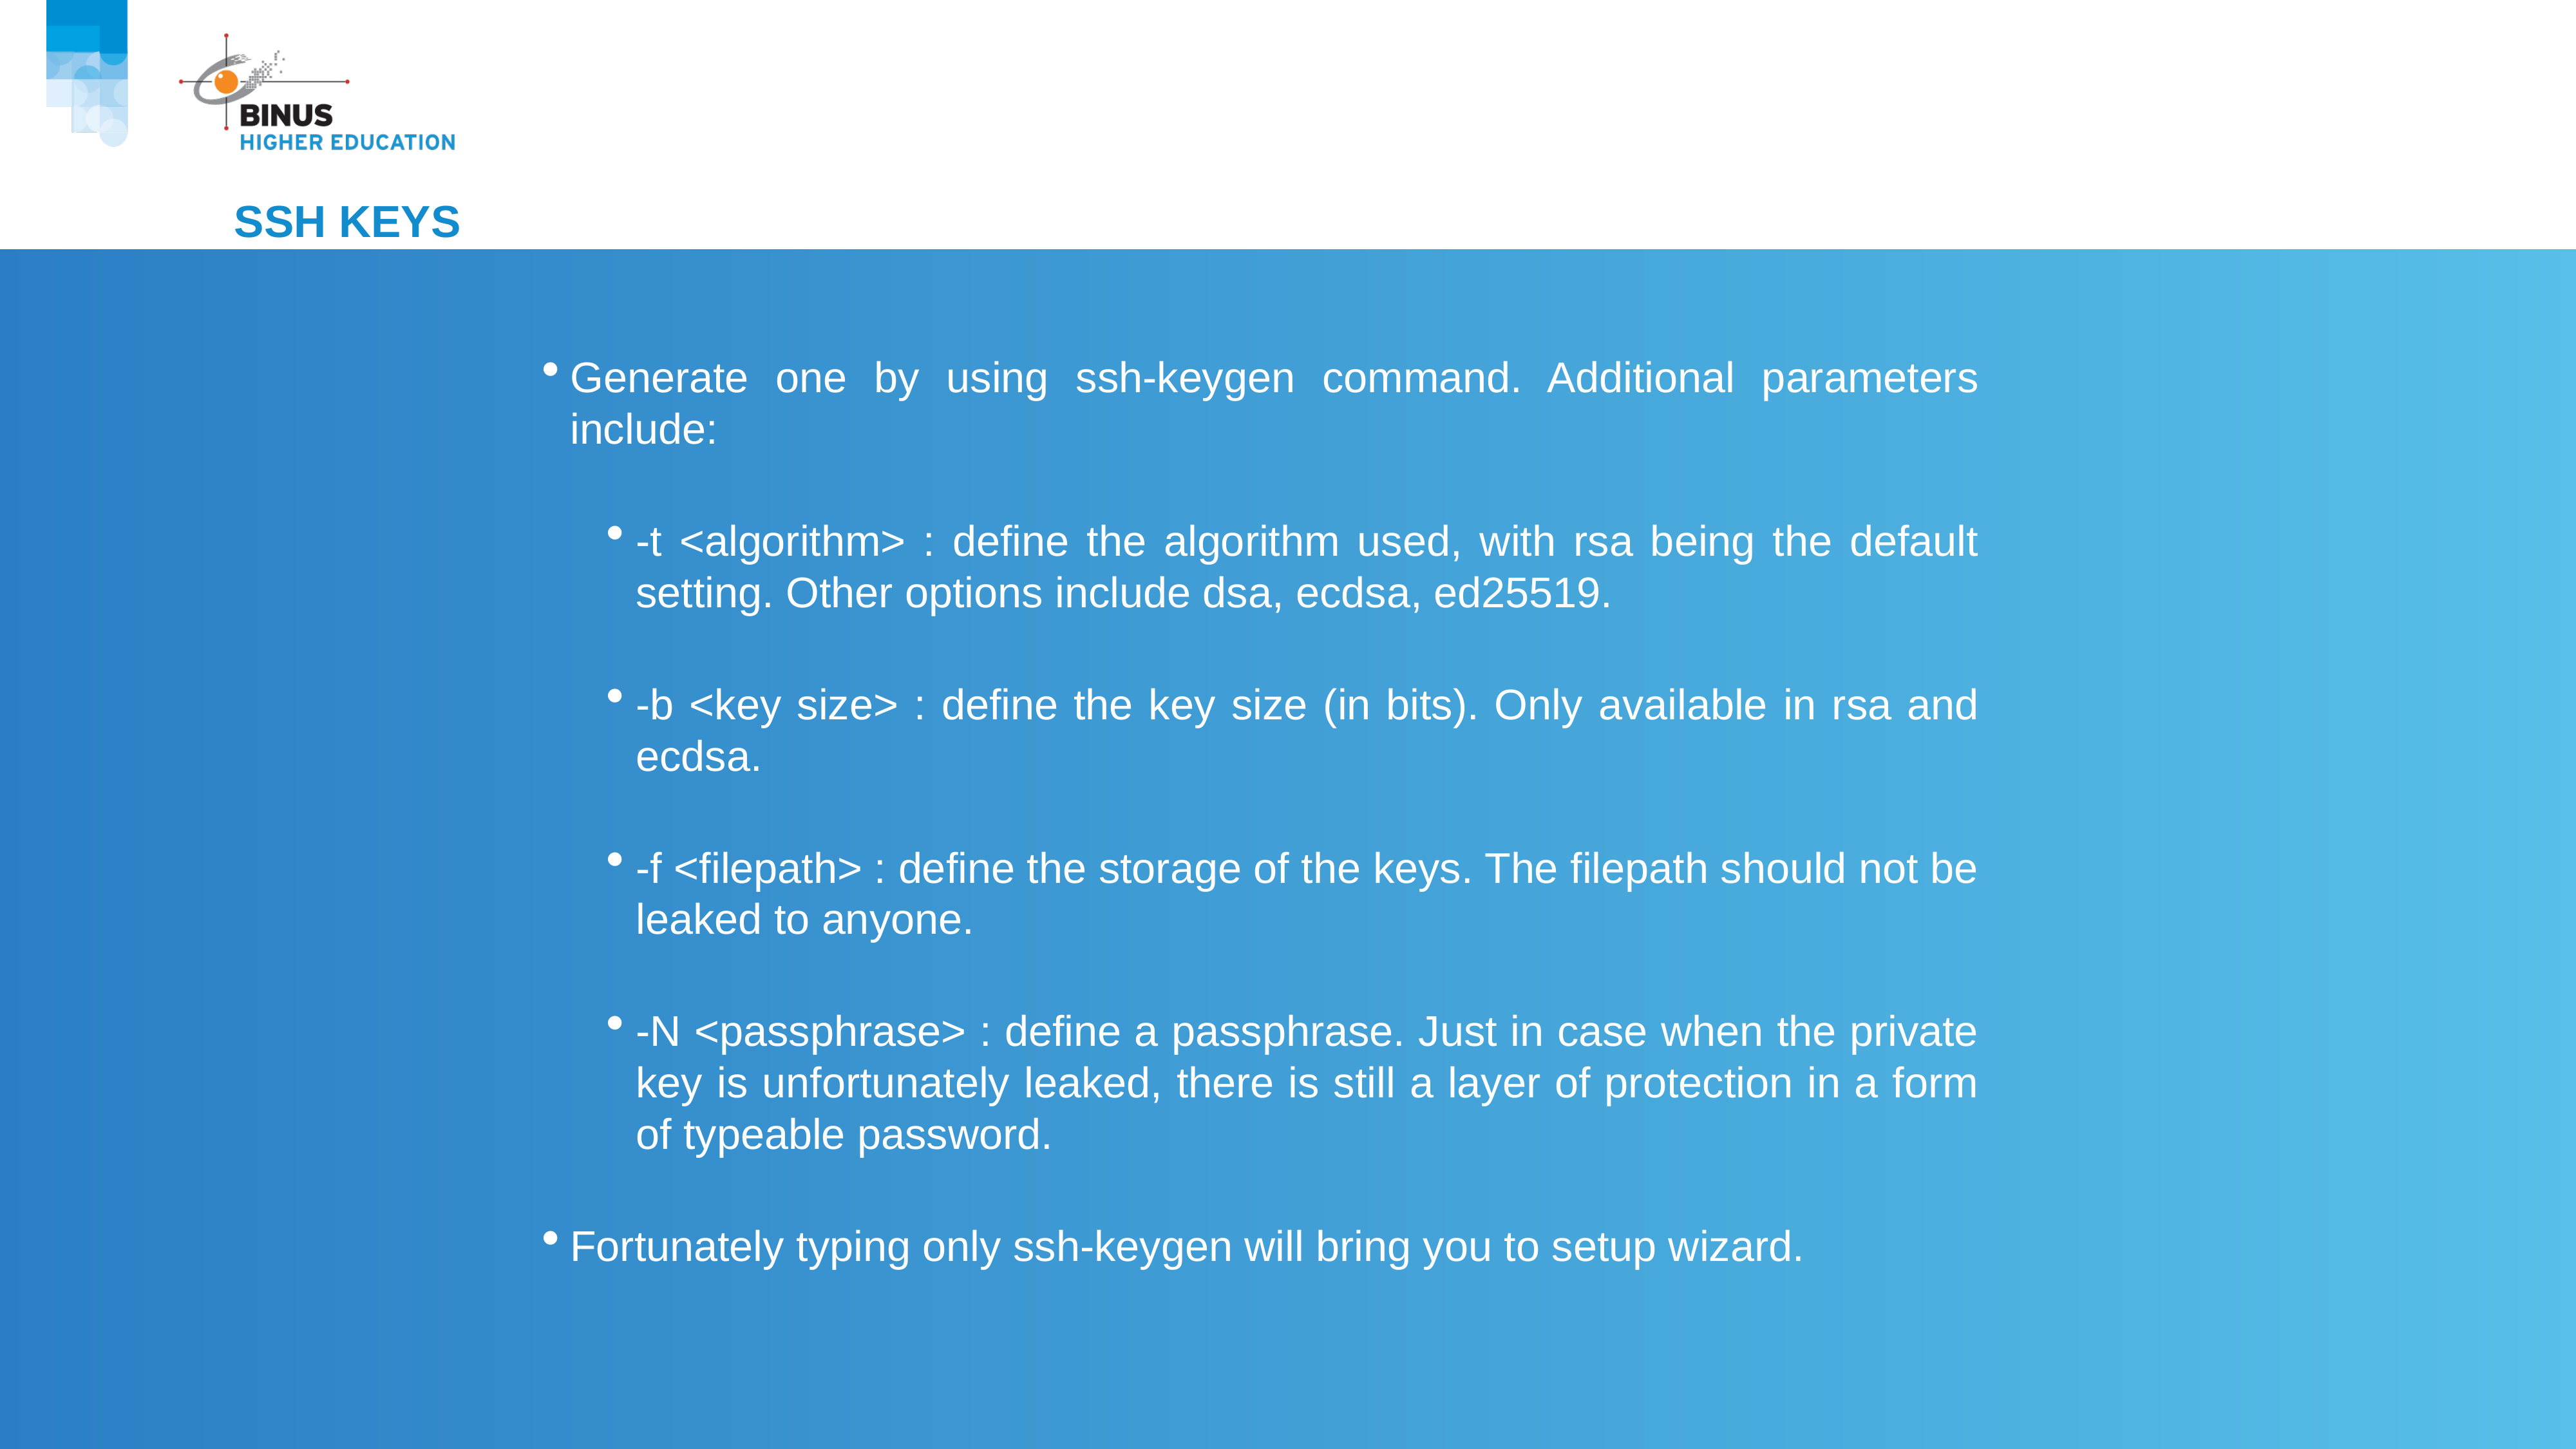

# SSH Keys

Generate one by using ssh-keygen command. Additional parameters include:
-t <algorithm> : define the algorithm used, with rsa being the default setting. Other options include dsa, ecdsa, ed25519.
-b <key size> : define the key size (in bits). Only available in rsa and ecdsa.
-f <filepath> : define the storage of the keys. The filepath should not be leaked to anyone.
-N <passphrase> : define a passphrase. Just in case when the private key is unfortunately leaked, there is still a layer of protection in a form of typeable password.
Fortunately typing only ssh-keygen will bring you to setup wizard.